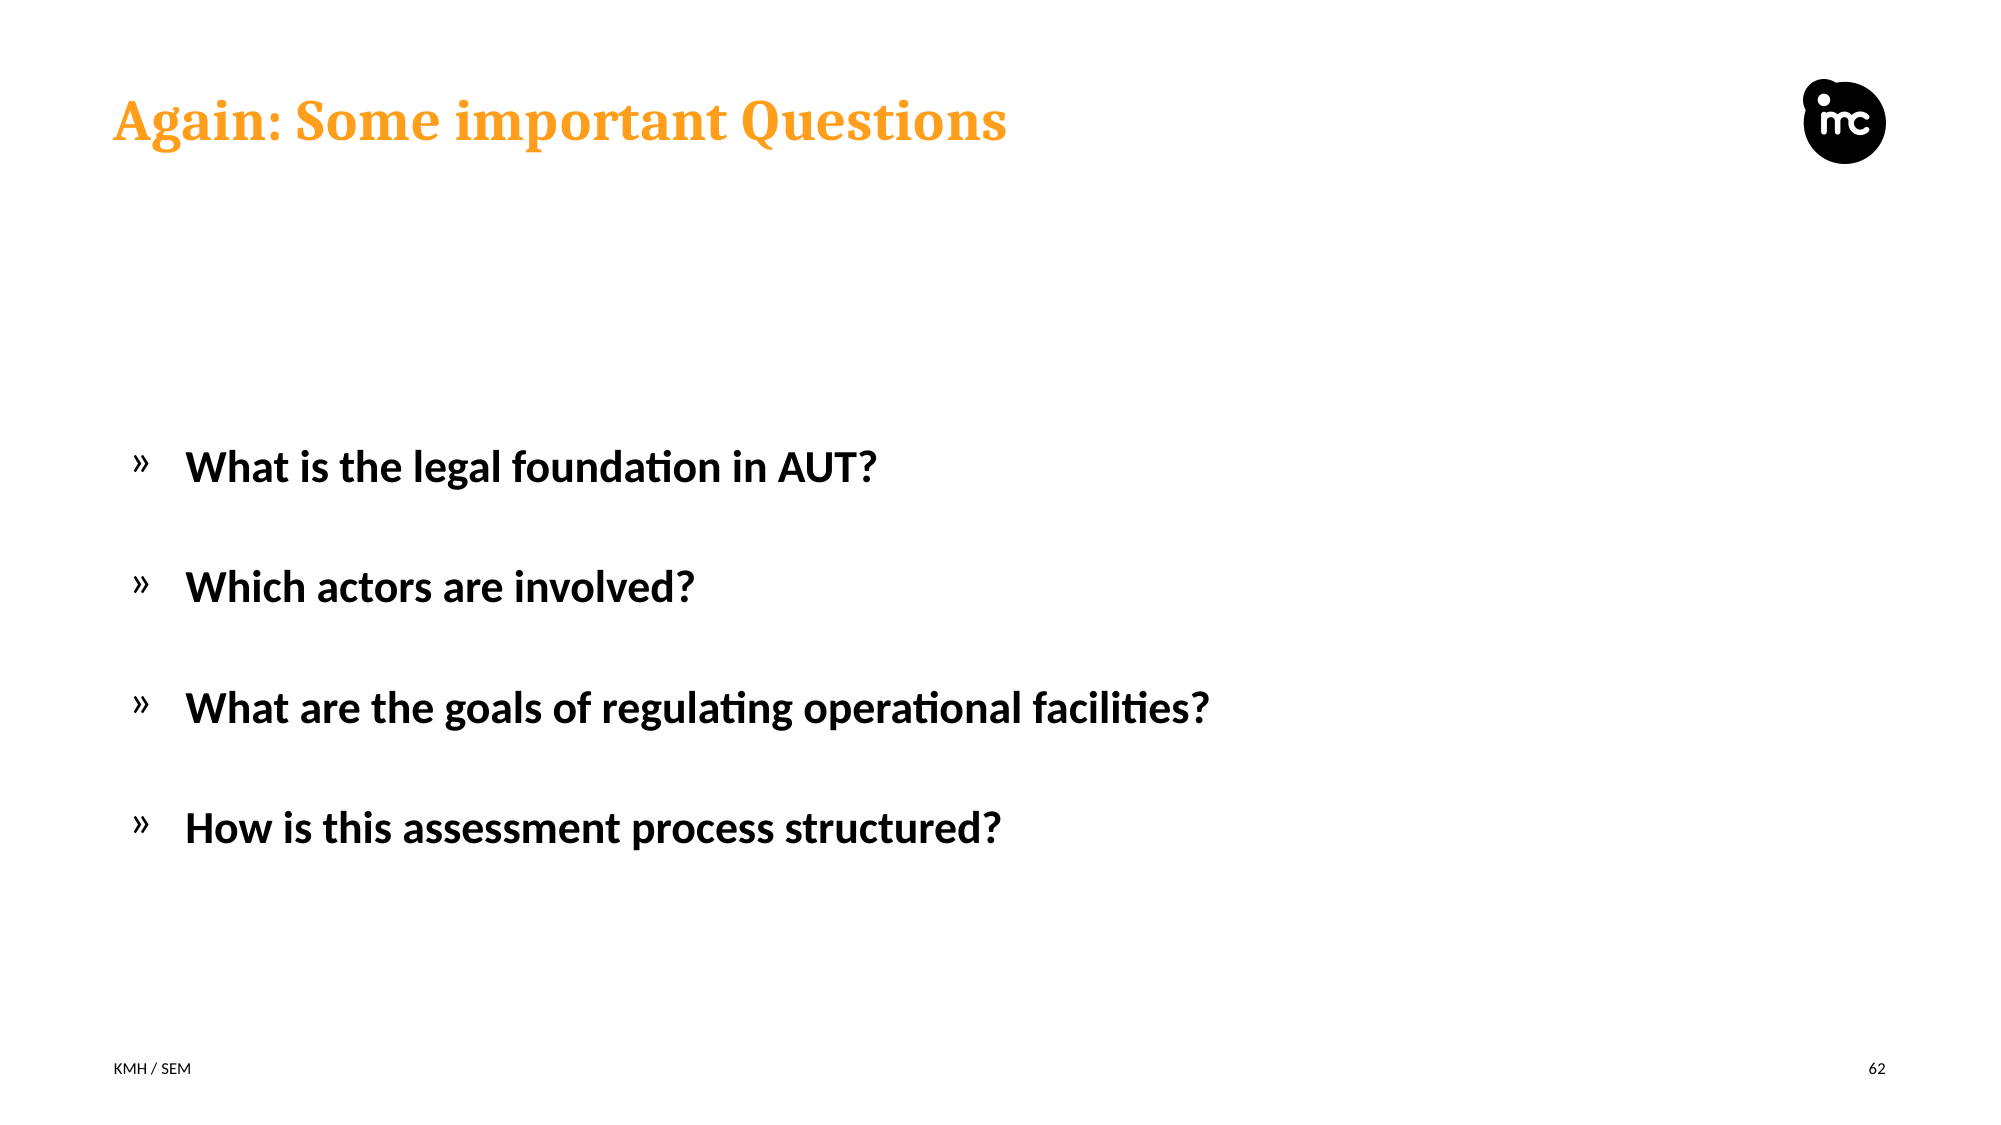

# Again: Some important Questions
What is the legal foundation in AUT?
Which actors are involved?
What are the goals of regulating operational facilities?
How is this assessment process structured?
KMH / SEM

62